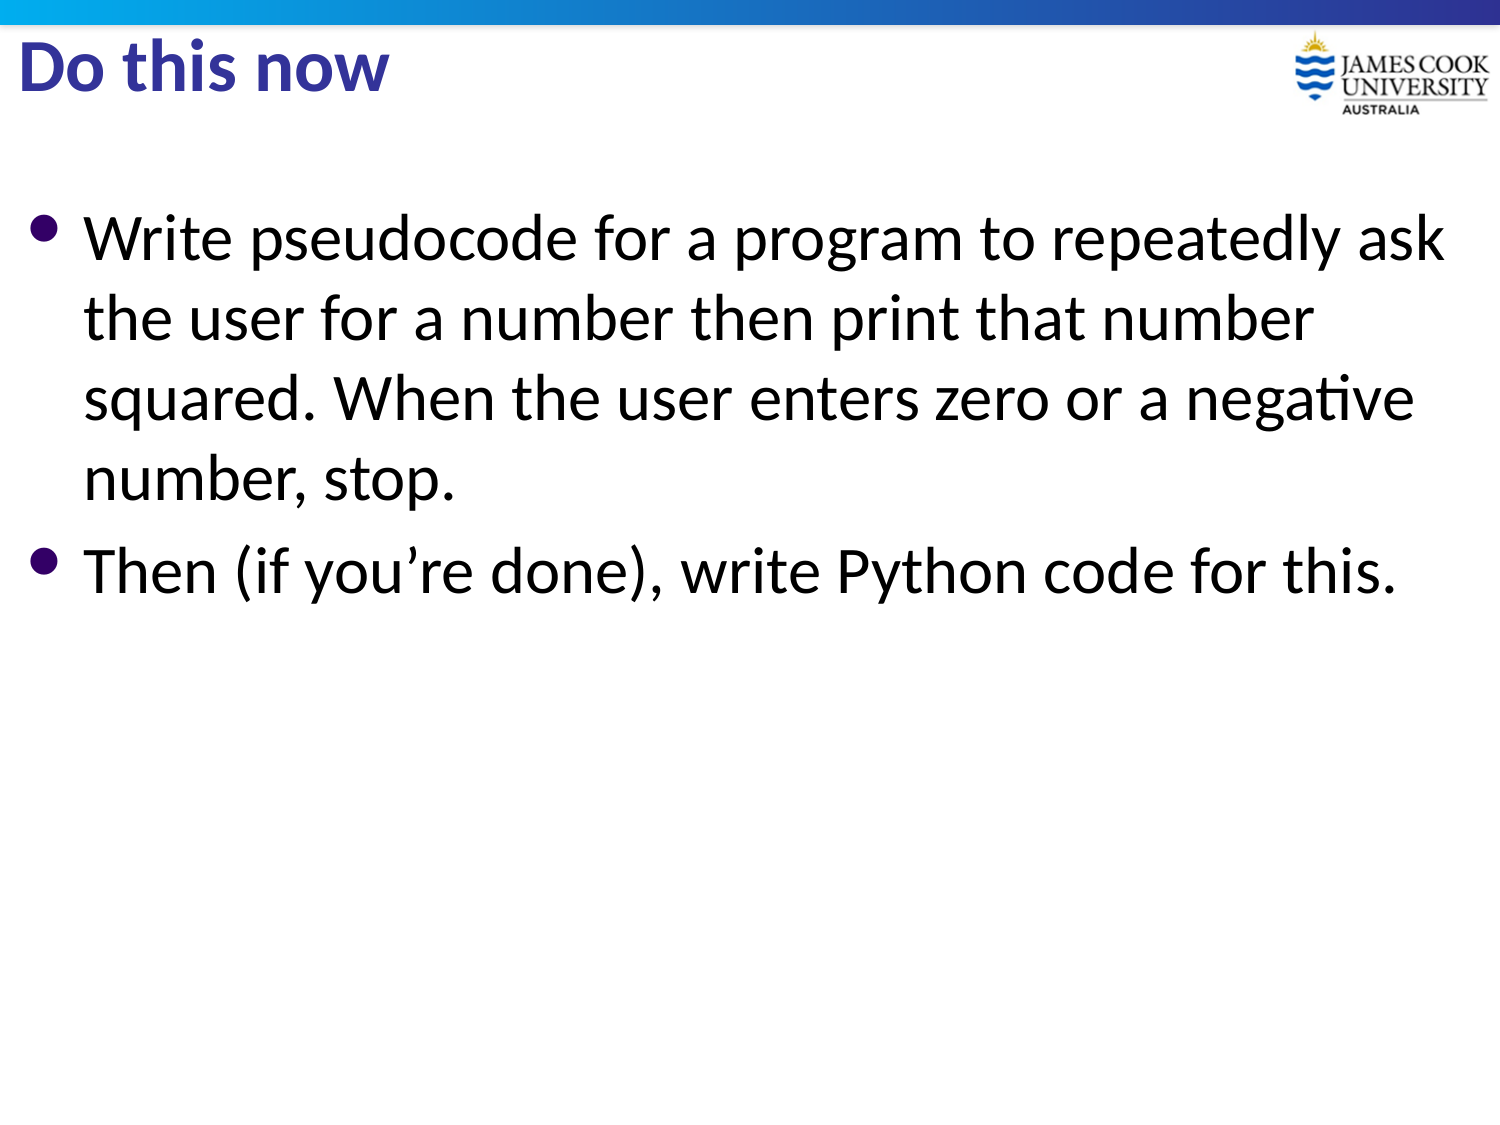

# Do this now
Write pseudocode for a program to repeatedly ask the user for a number then print that number squared. When the user enters zero or a negative number, stop.
Then (if you’re done), write Python code for this.